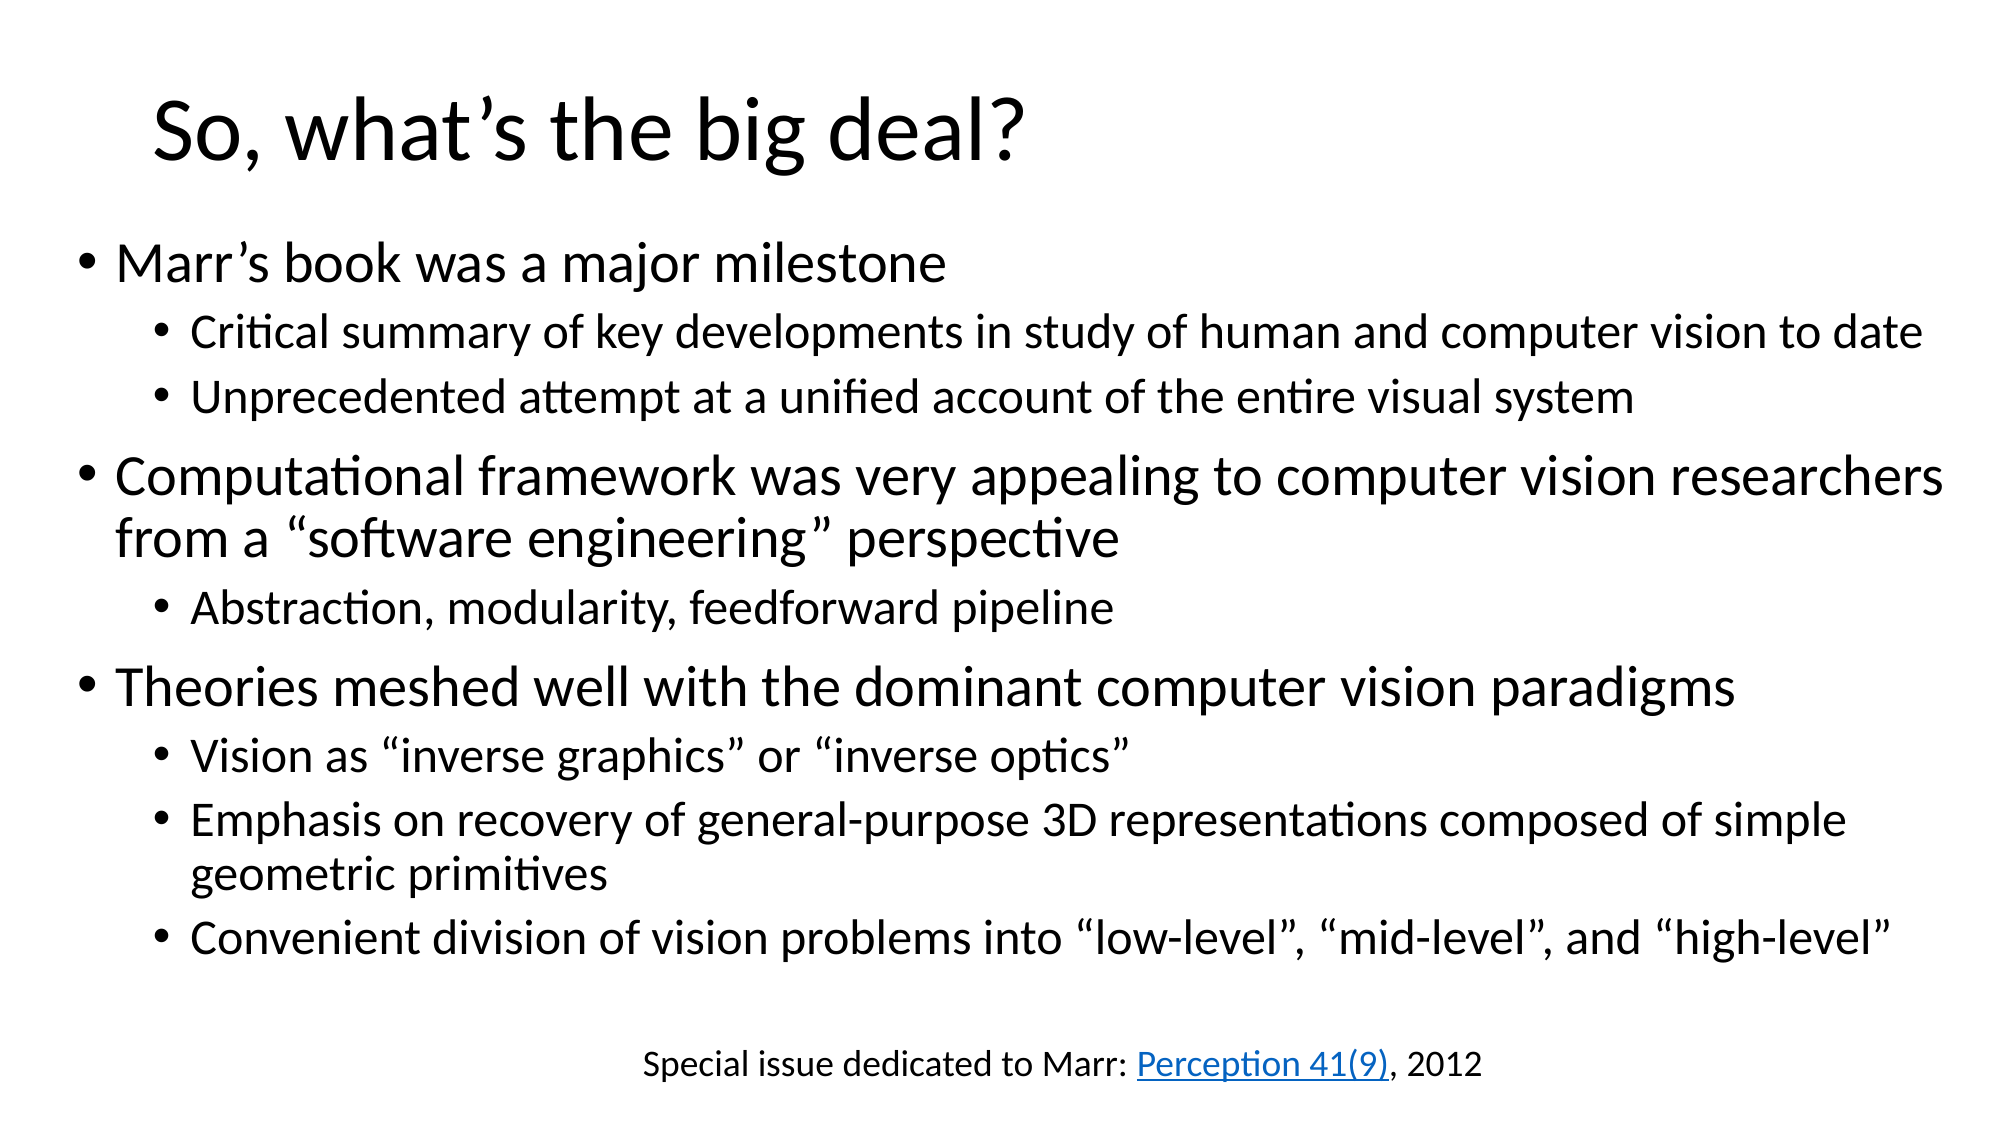

# So, what’s the big deal?
Marr’s book was a major milestone
Critical summary of key developments in study of human and computer vision to date
Unprecedented attempt at a unified account of the entire visual system
Computational framework was very appealing to computer vision researchers from a “software engineering” perspective
Abstraction, modularity, feedforward pipeline
Theories meshed well with the dominant computer vision paradigms
Vision as “inverse graphics” or “inverse optics”
Emphasis on recovery of general-purpose 3D representations composed of simple geometric primitives
Convenient division of vision problems into “low-level”, “mid-level”, and “high-level”
Special issue dedicated to Marr: Perception 41(9), 2012